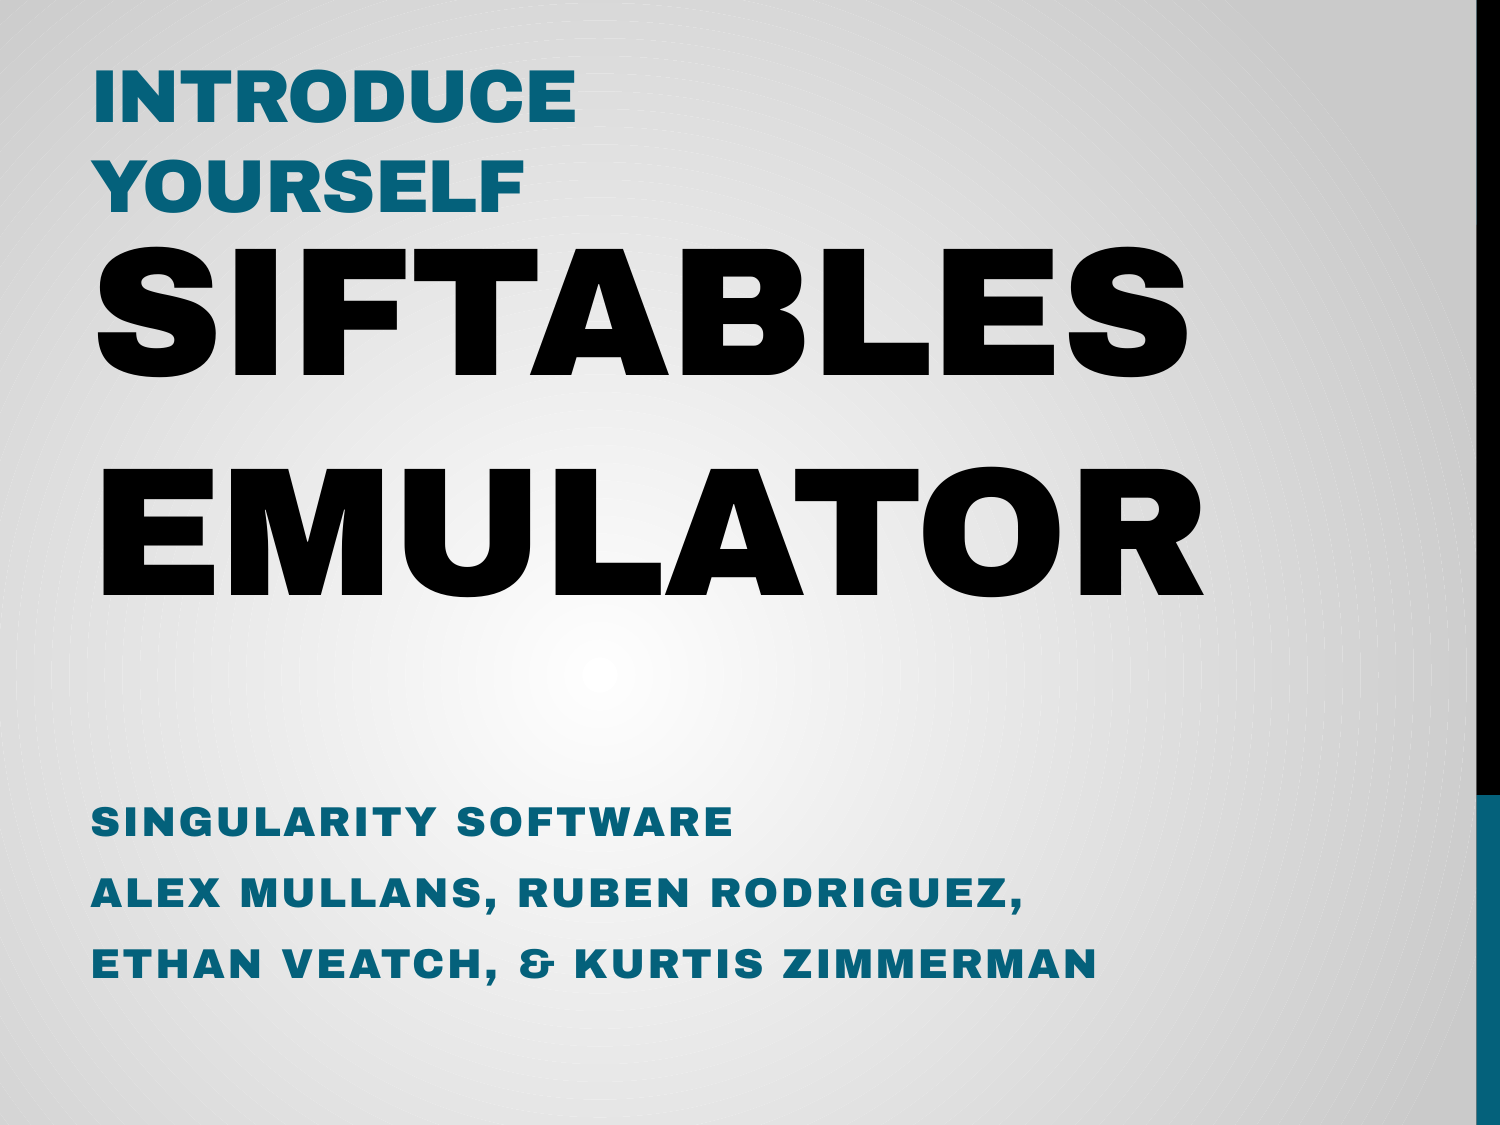

Introduce yourself
# Siftables emulator
Singularity software
Alex Mullans, Ruben Rodriguez,
Ethan Veatch, & Kurtis Zimmerman